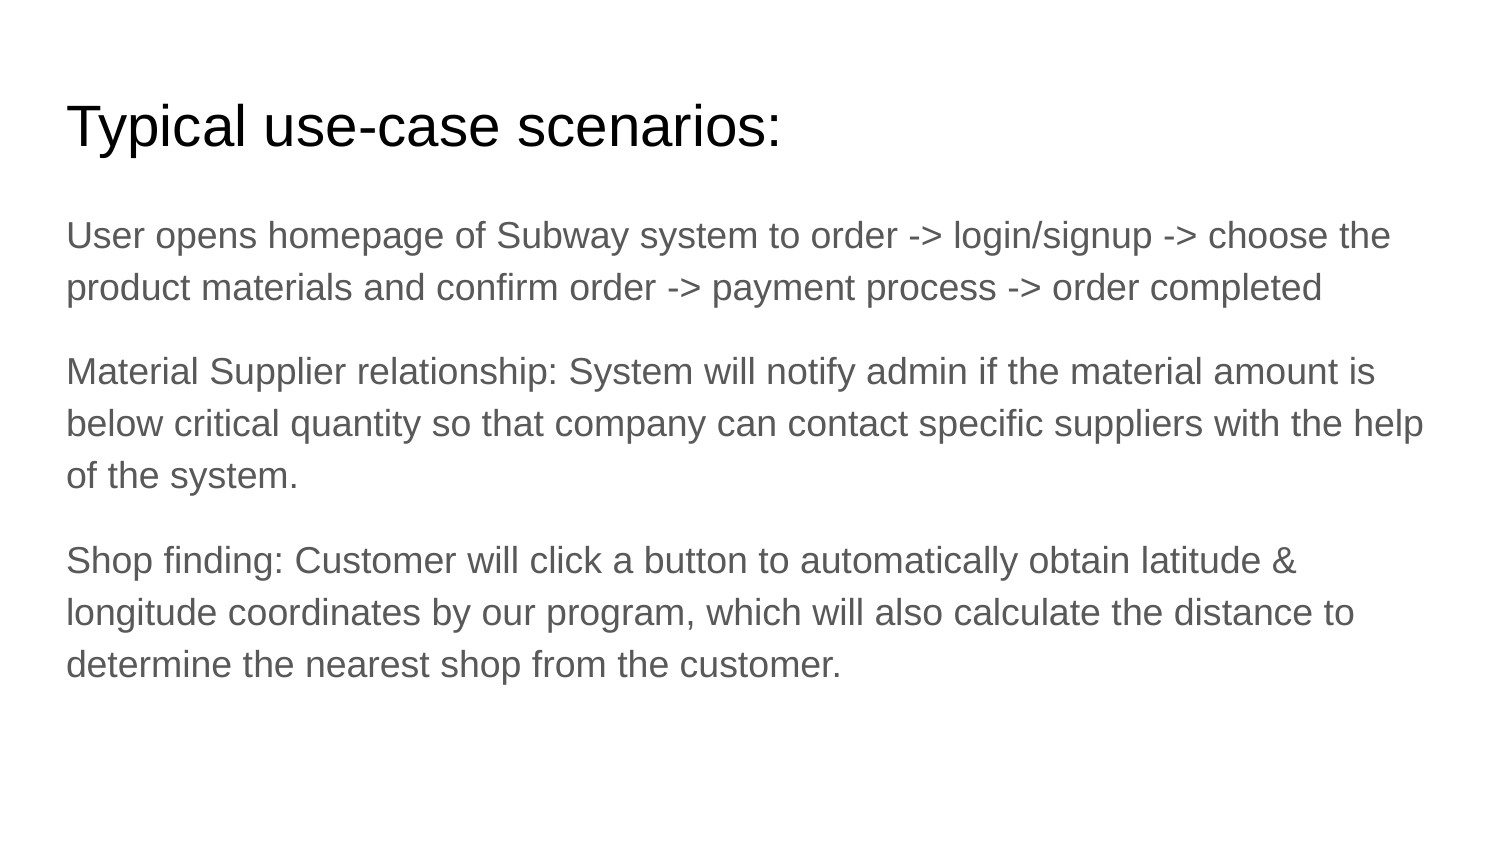

# Typical use-case scenarios:

User opens homepage of Subway system to order -> login/signup -> choose the product materials and confirm order -> payment process -> order completed
Material Supplier relationship: System will notify admin if the material amount is below critical quantity so that company can contact specific suppliers with the help of the system.
Shop finding: Customer will click a button to automatically obtain latitude & longitude coordinates by our program, which will also calculate the distance to determine the nearest shop from the customer.